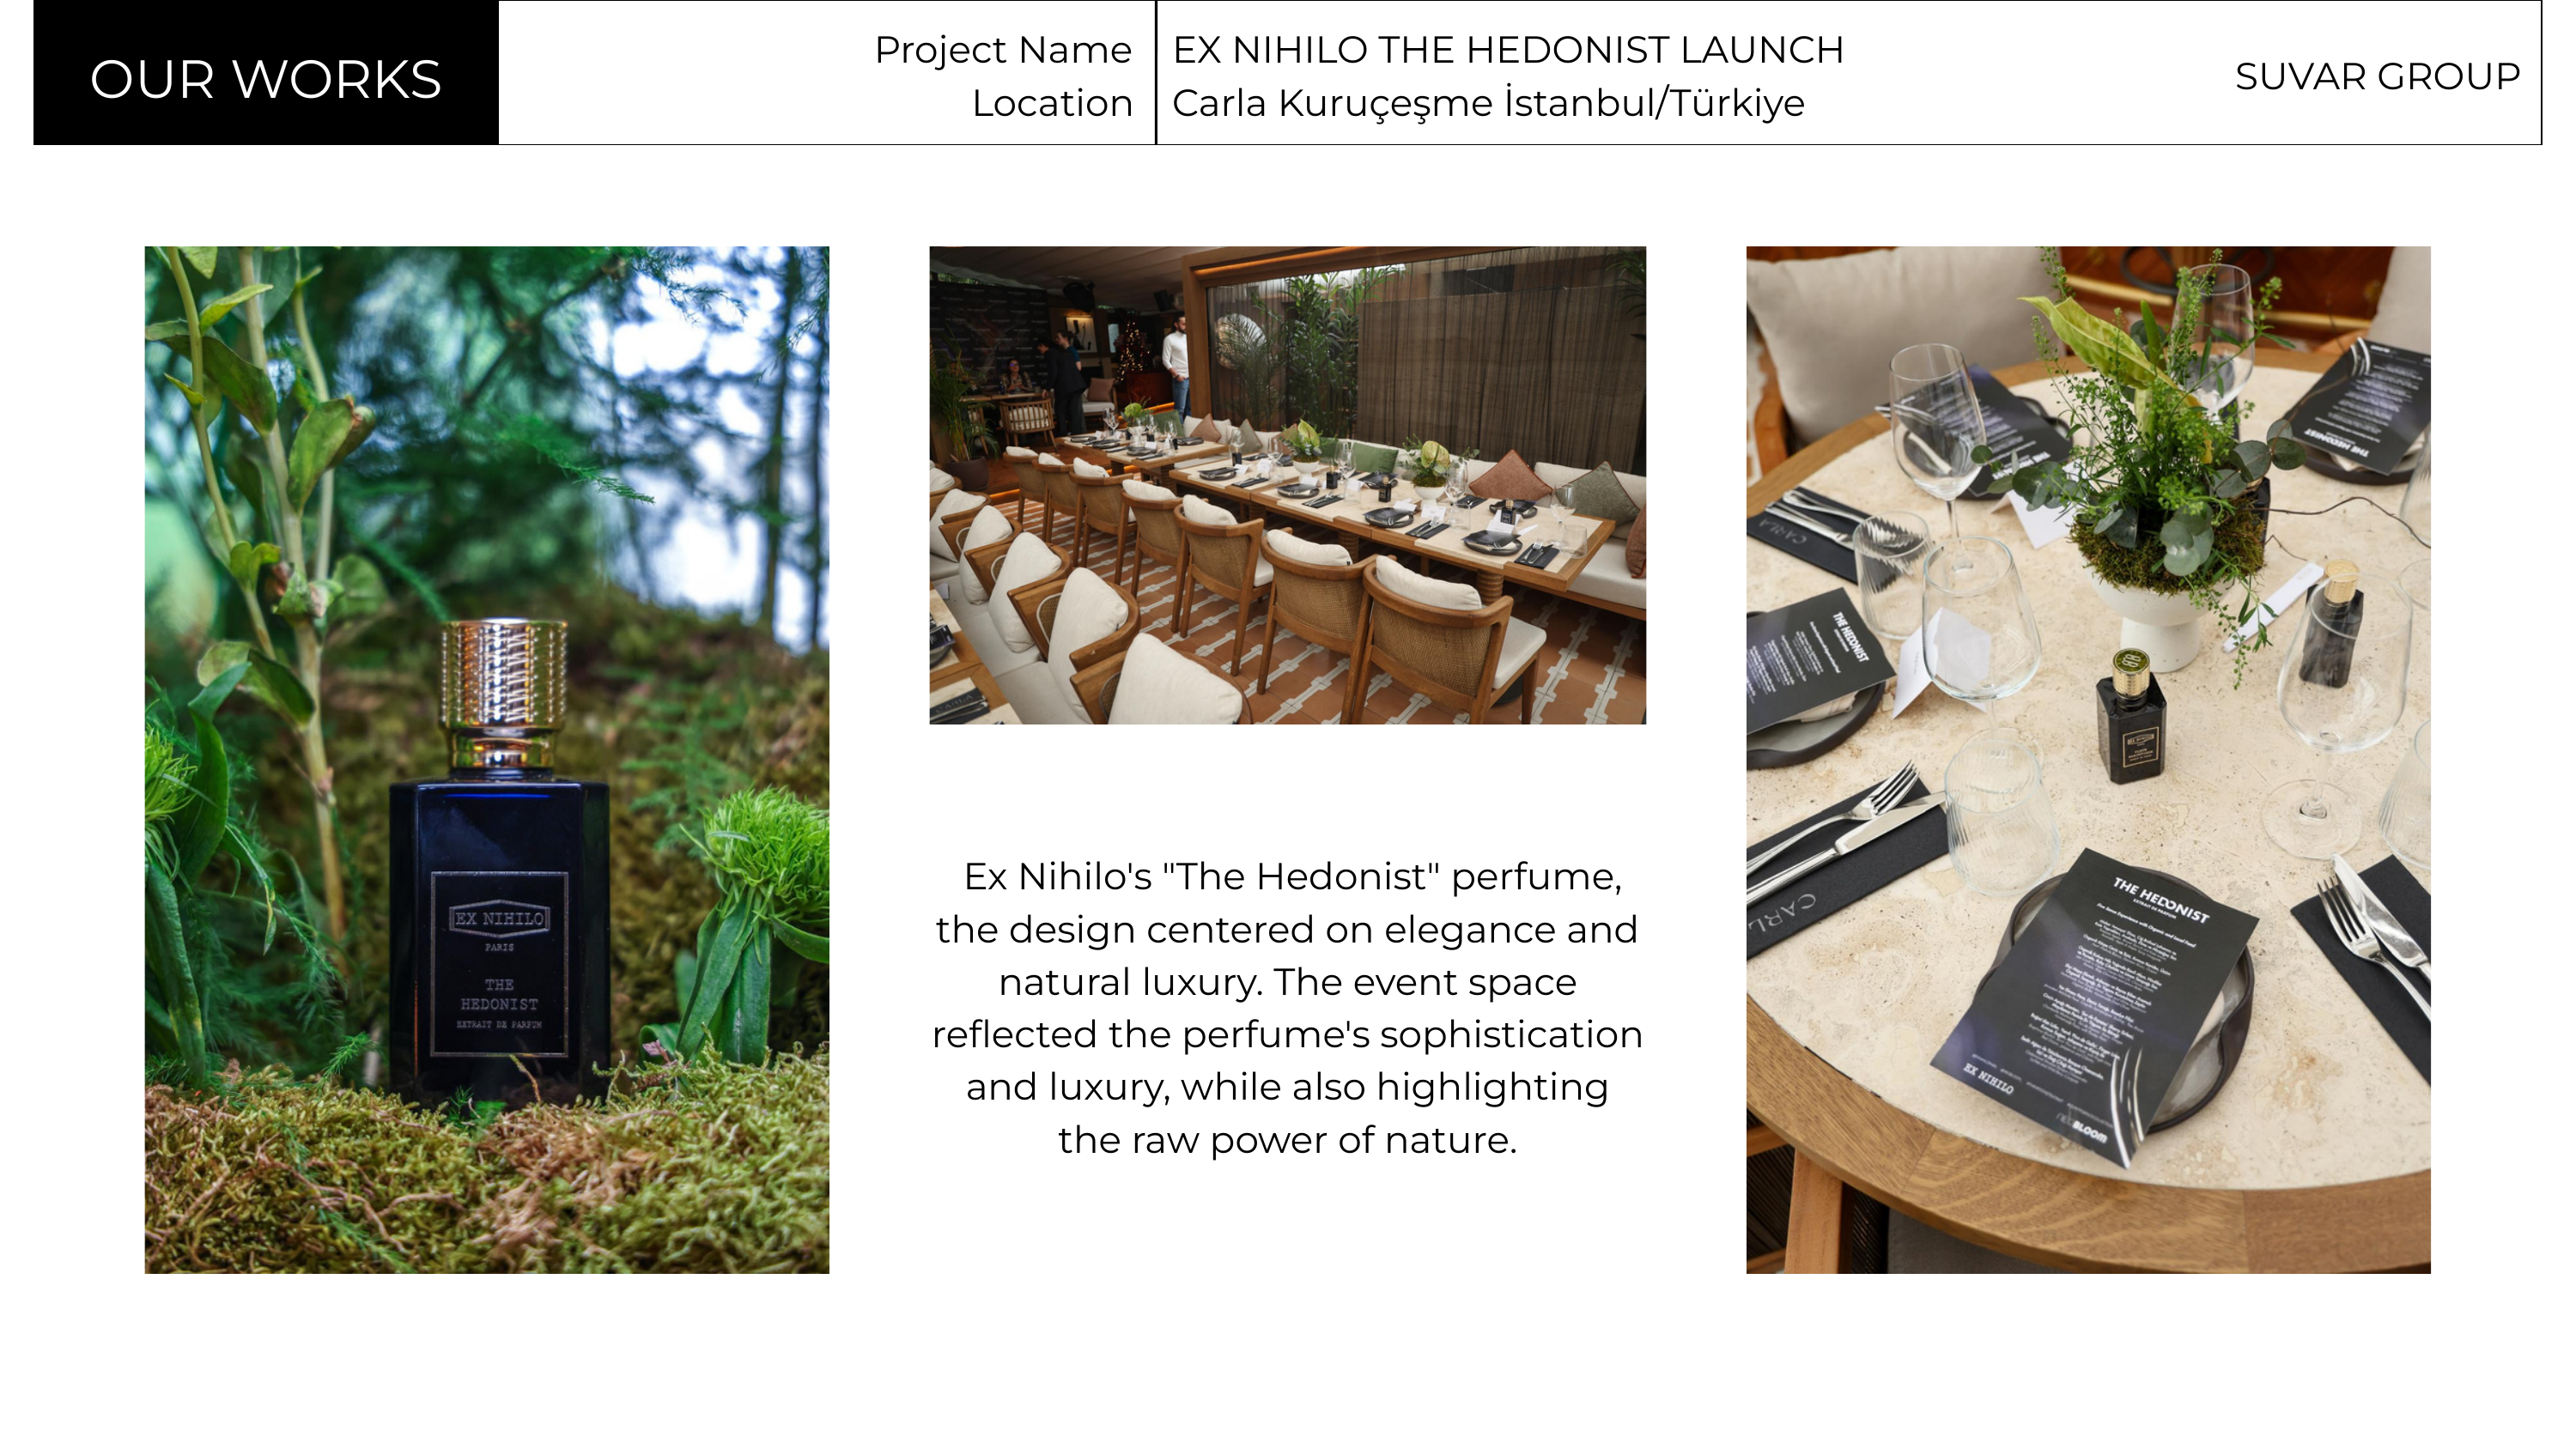

Project Name
          Location
EX NIHILO THE HEDONIST LAUNCH
Carla Kuruçeşme İstanbul/Türkiye
OUR WORKS
SUVAR GROUP

 Ex Nihilo's "The Hedonist" perfume, the design centered on elegance and natural luxury. The event space reflected the perfume's sophistication and luxury, while also highlighting the raw power of nature.